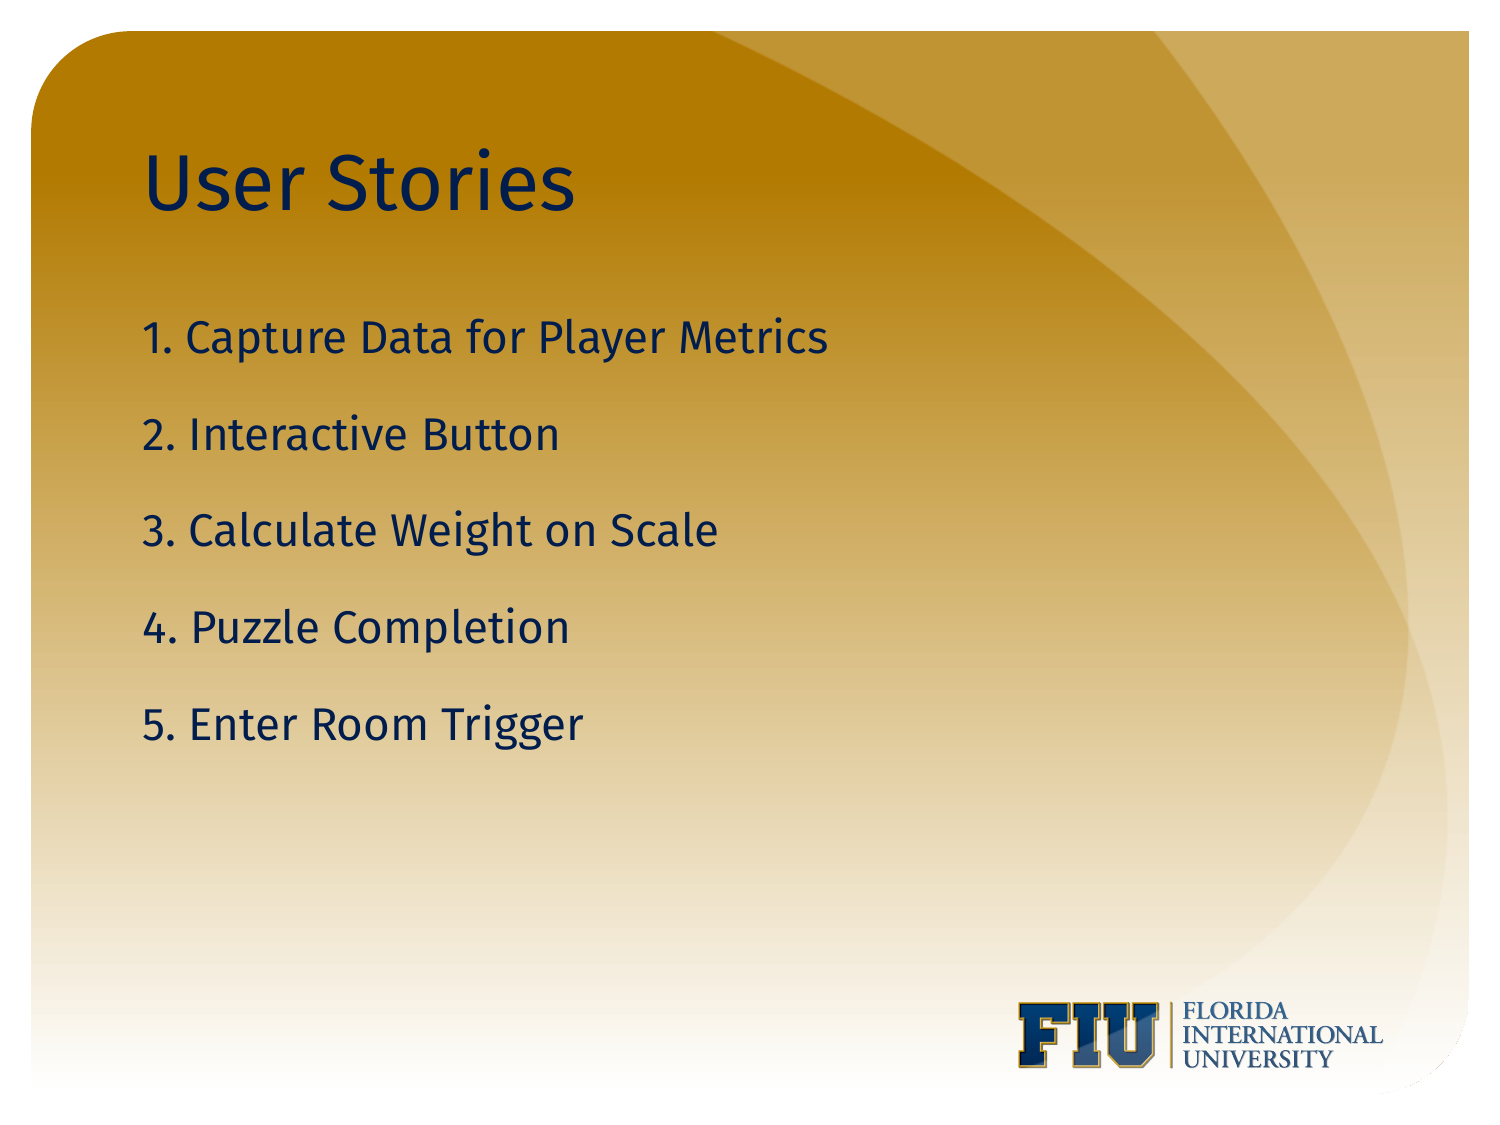

# User Stories
1. Capture Data for Player Metrics
2. Interactive Button
3. Calculate Weight on Scale
4. Puzzle Completion
5. Enter Room Trigger